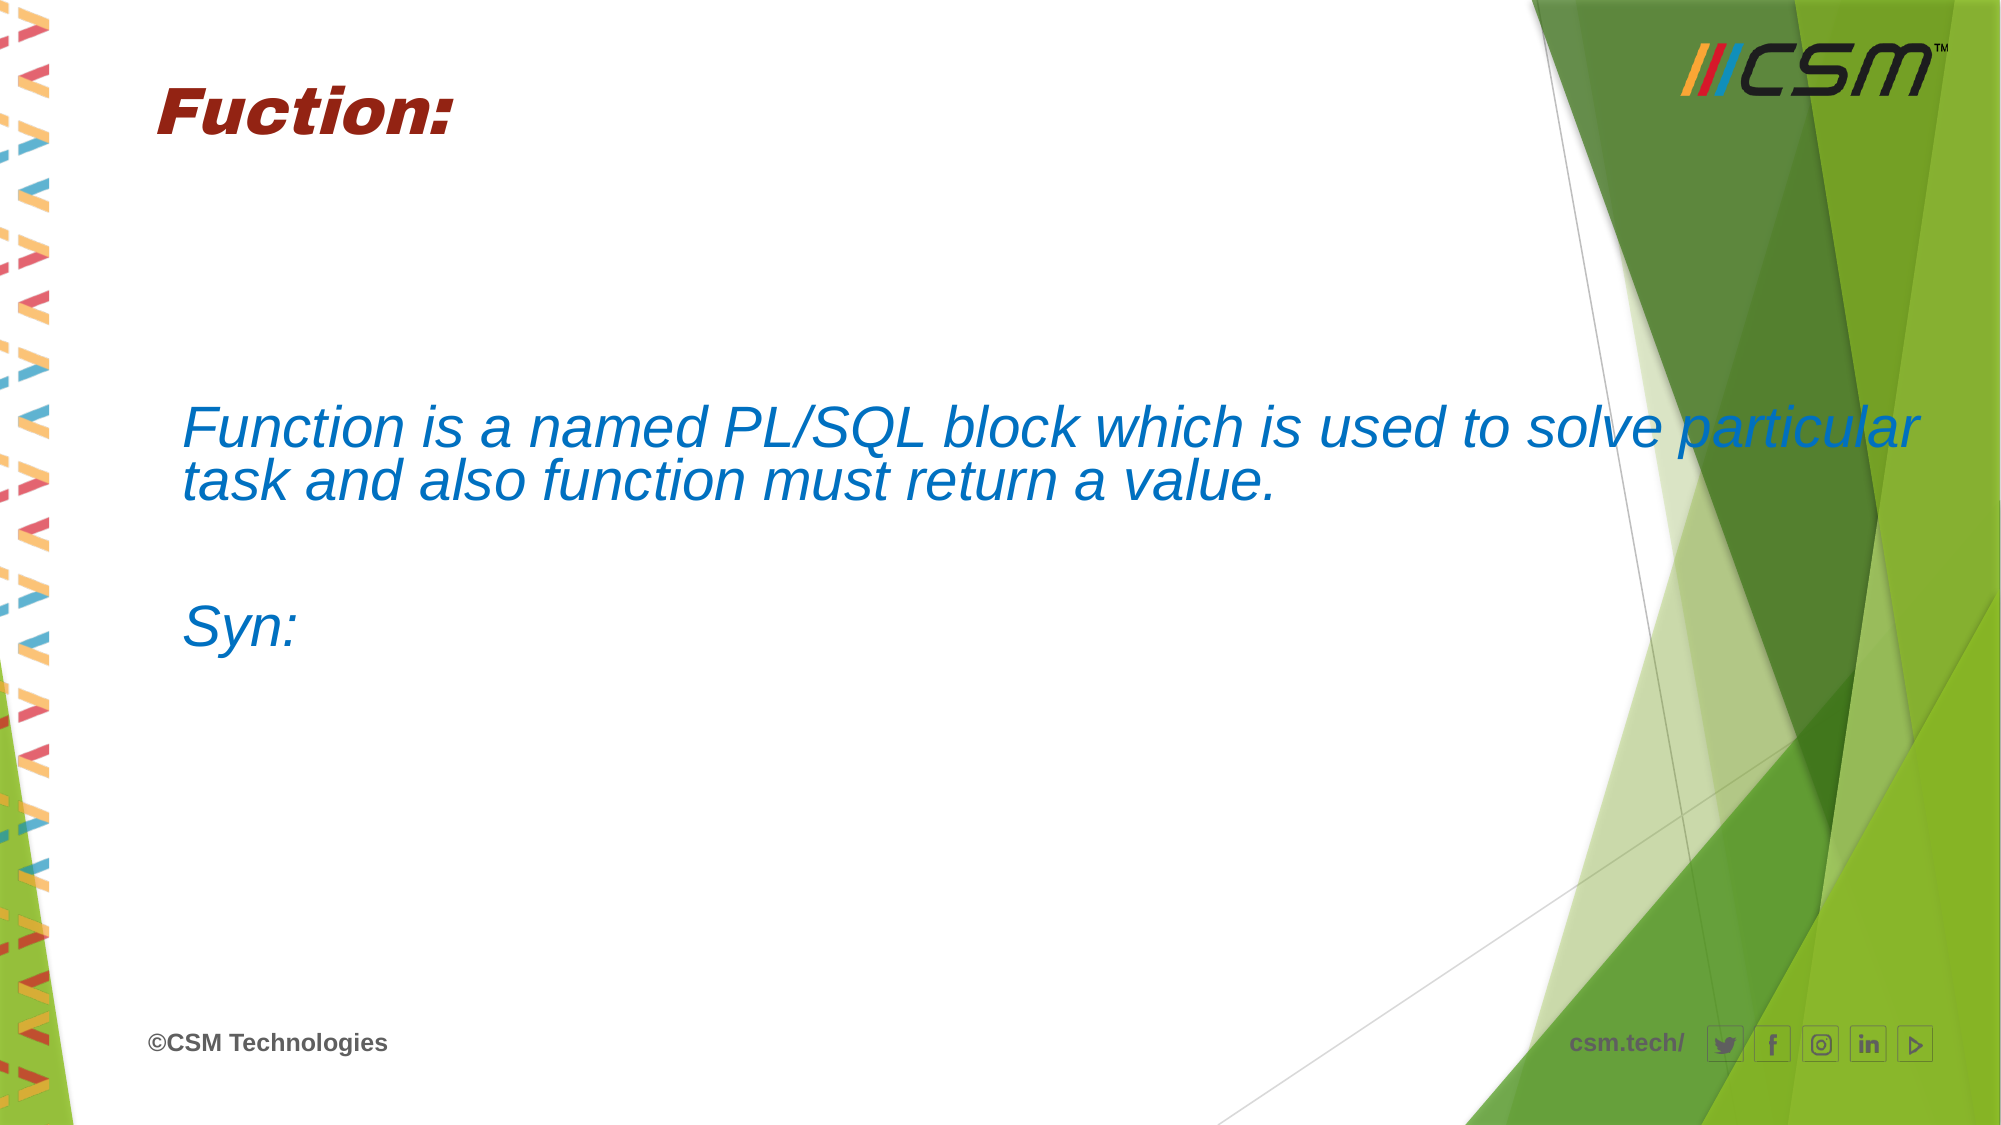

# Fuction:

Function is a named PL/SQL block which is used to solve particular task and also function must return a value.

Syn: